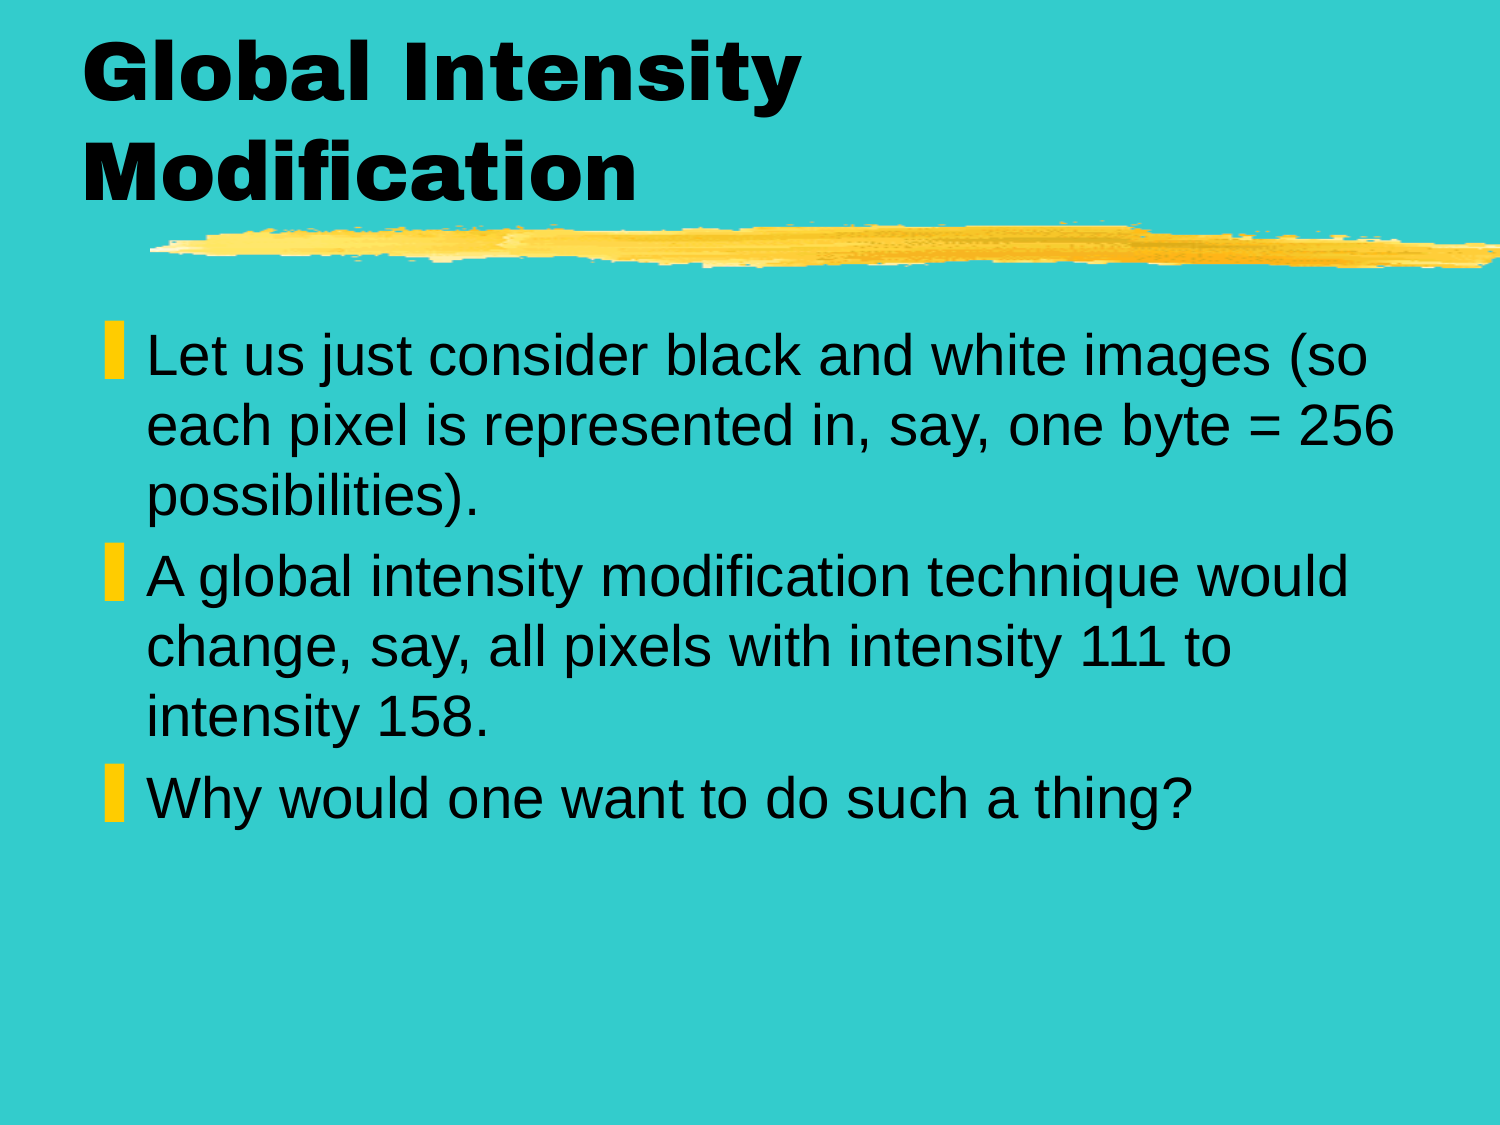

# Global Intensity Modification
Let us just consider black and white images (so each pixel is represented in, say, one byte = 256 possibilities).
A global intensity modification technique would change, say, all pixels with intensity 111 to intensity 158.
Why would one want to do such a thing?